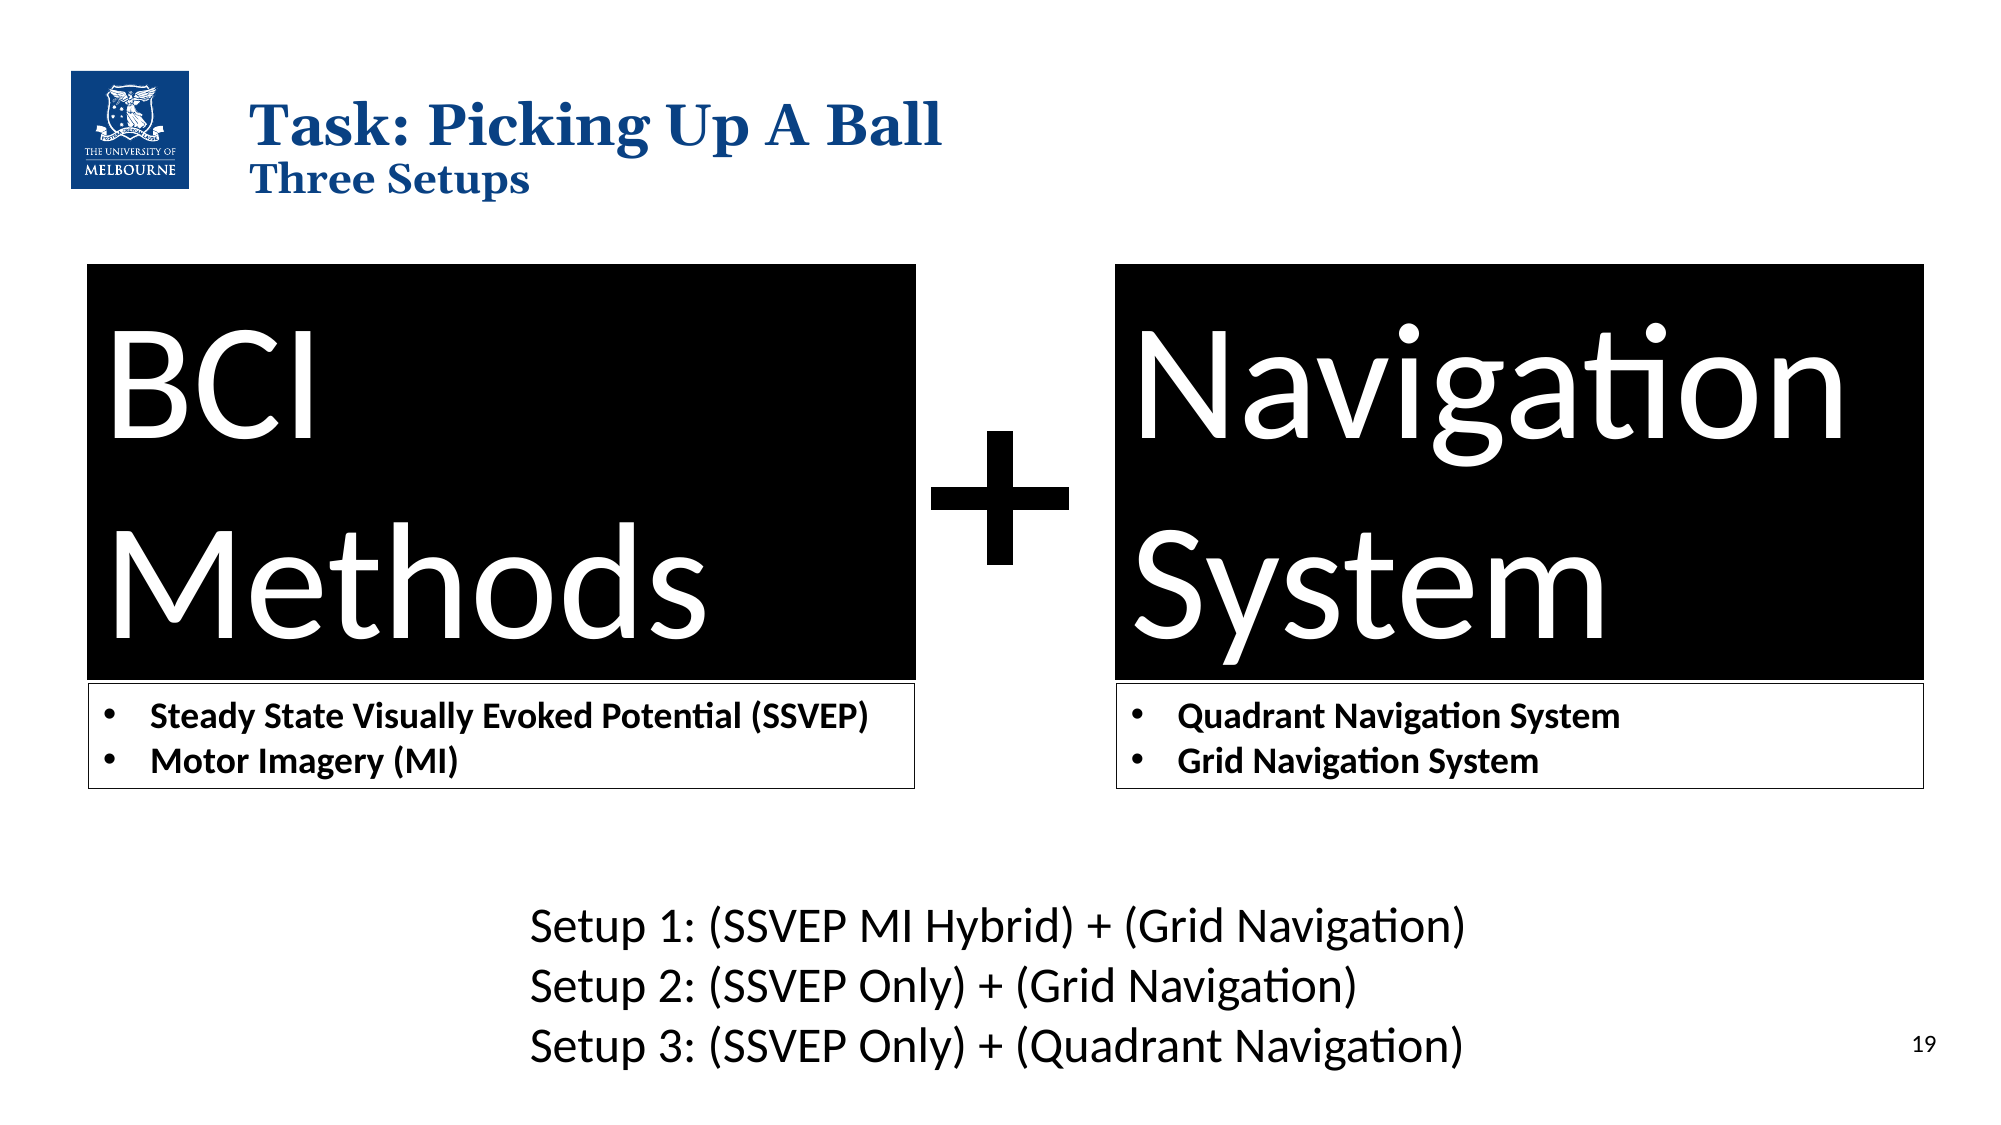

# Task: Picking Up A Ball Three Setups
BCI
Methods
Navigation System

Steady State Visually Evoked Potential (SSVEP)
Motor Imagery (MI)
Quadrant Navigation System
Grid Navigation System
Setup 1: (SSVEP MI Hybrid) + (Grid Navigation)
Setup 2: (SSVEP Only) + (Grid Navigation)
Setup 3: (SSVEP Only) + (Quadrant Navigation)
19